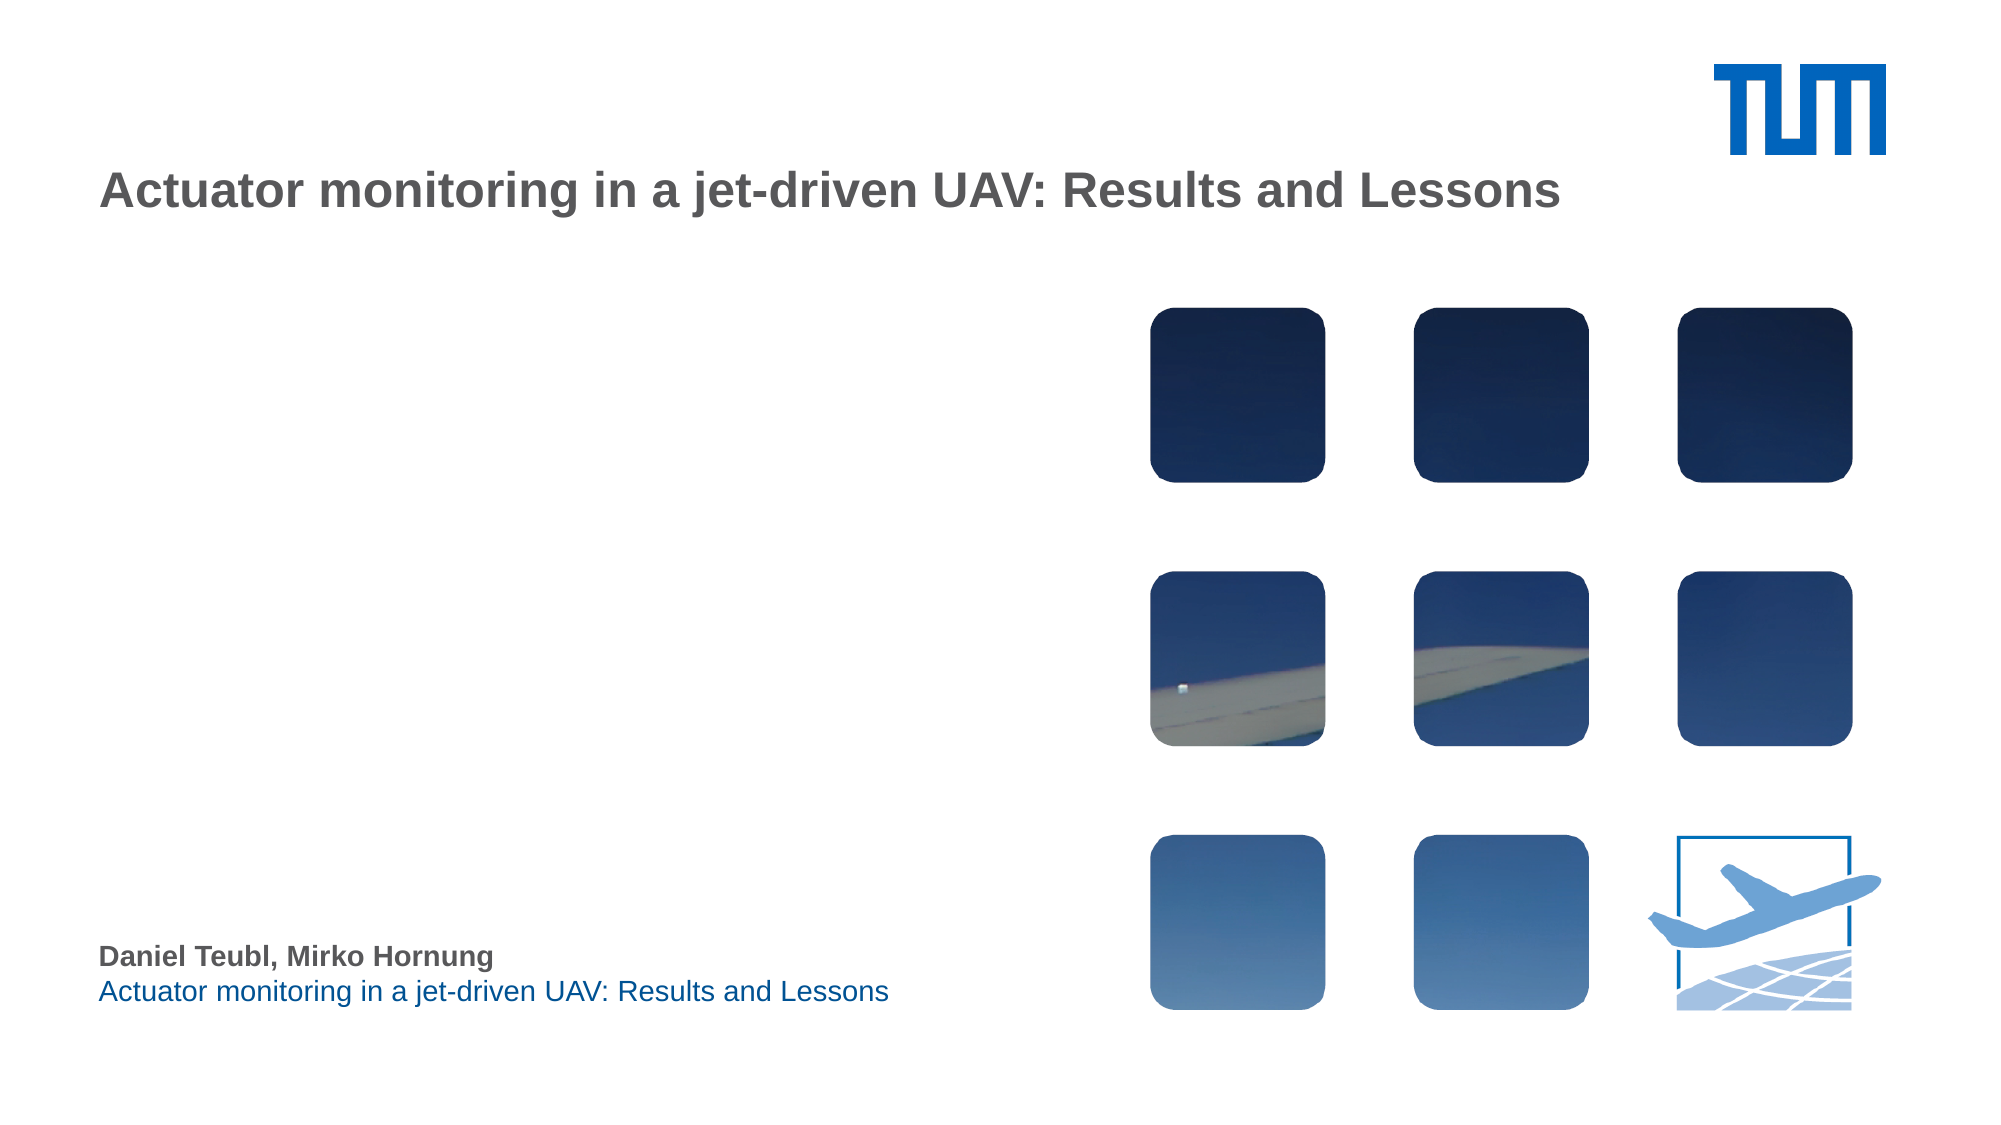

Actuator monitoring in a jet-driven UAV: Results and Lessons